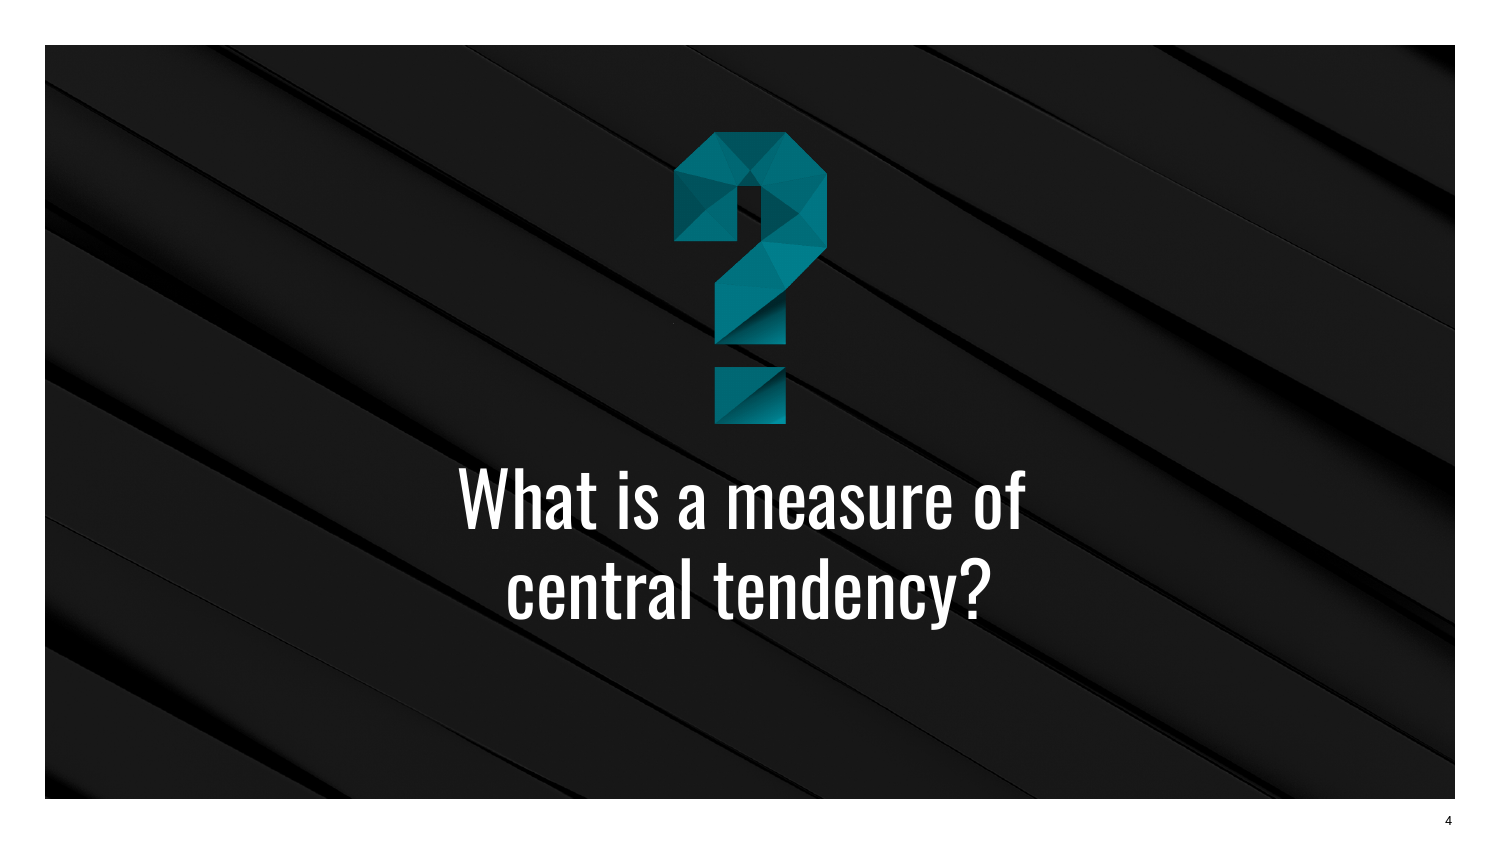

# What is a measure of central tendency?